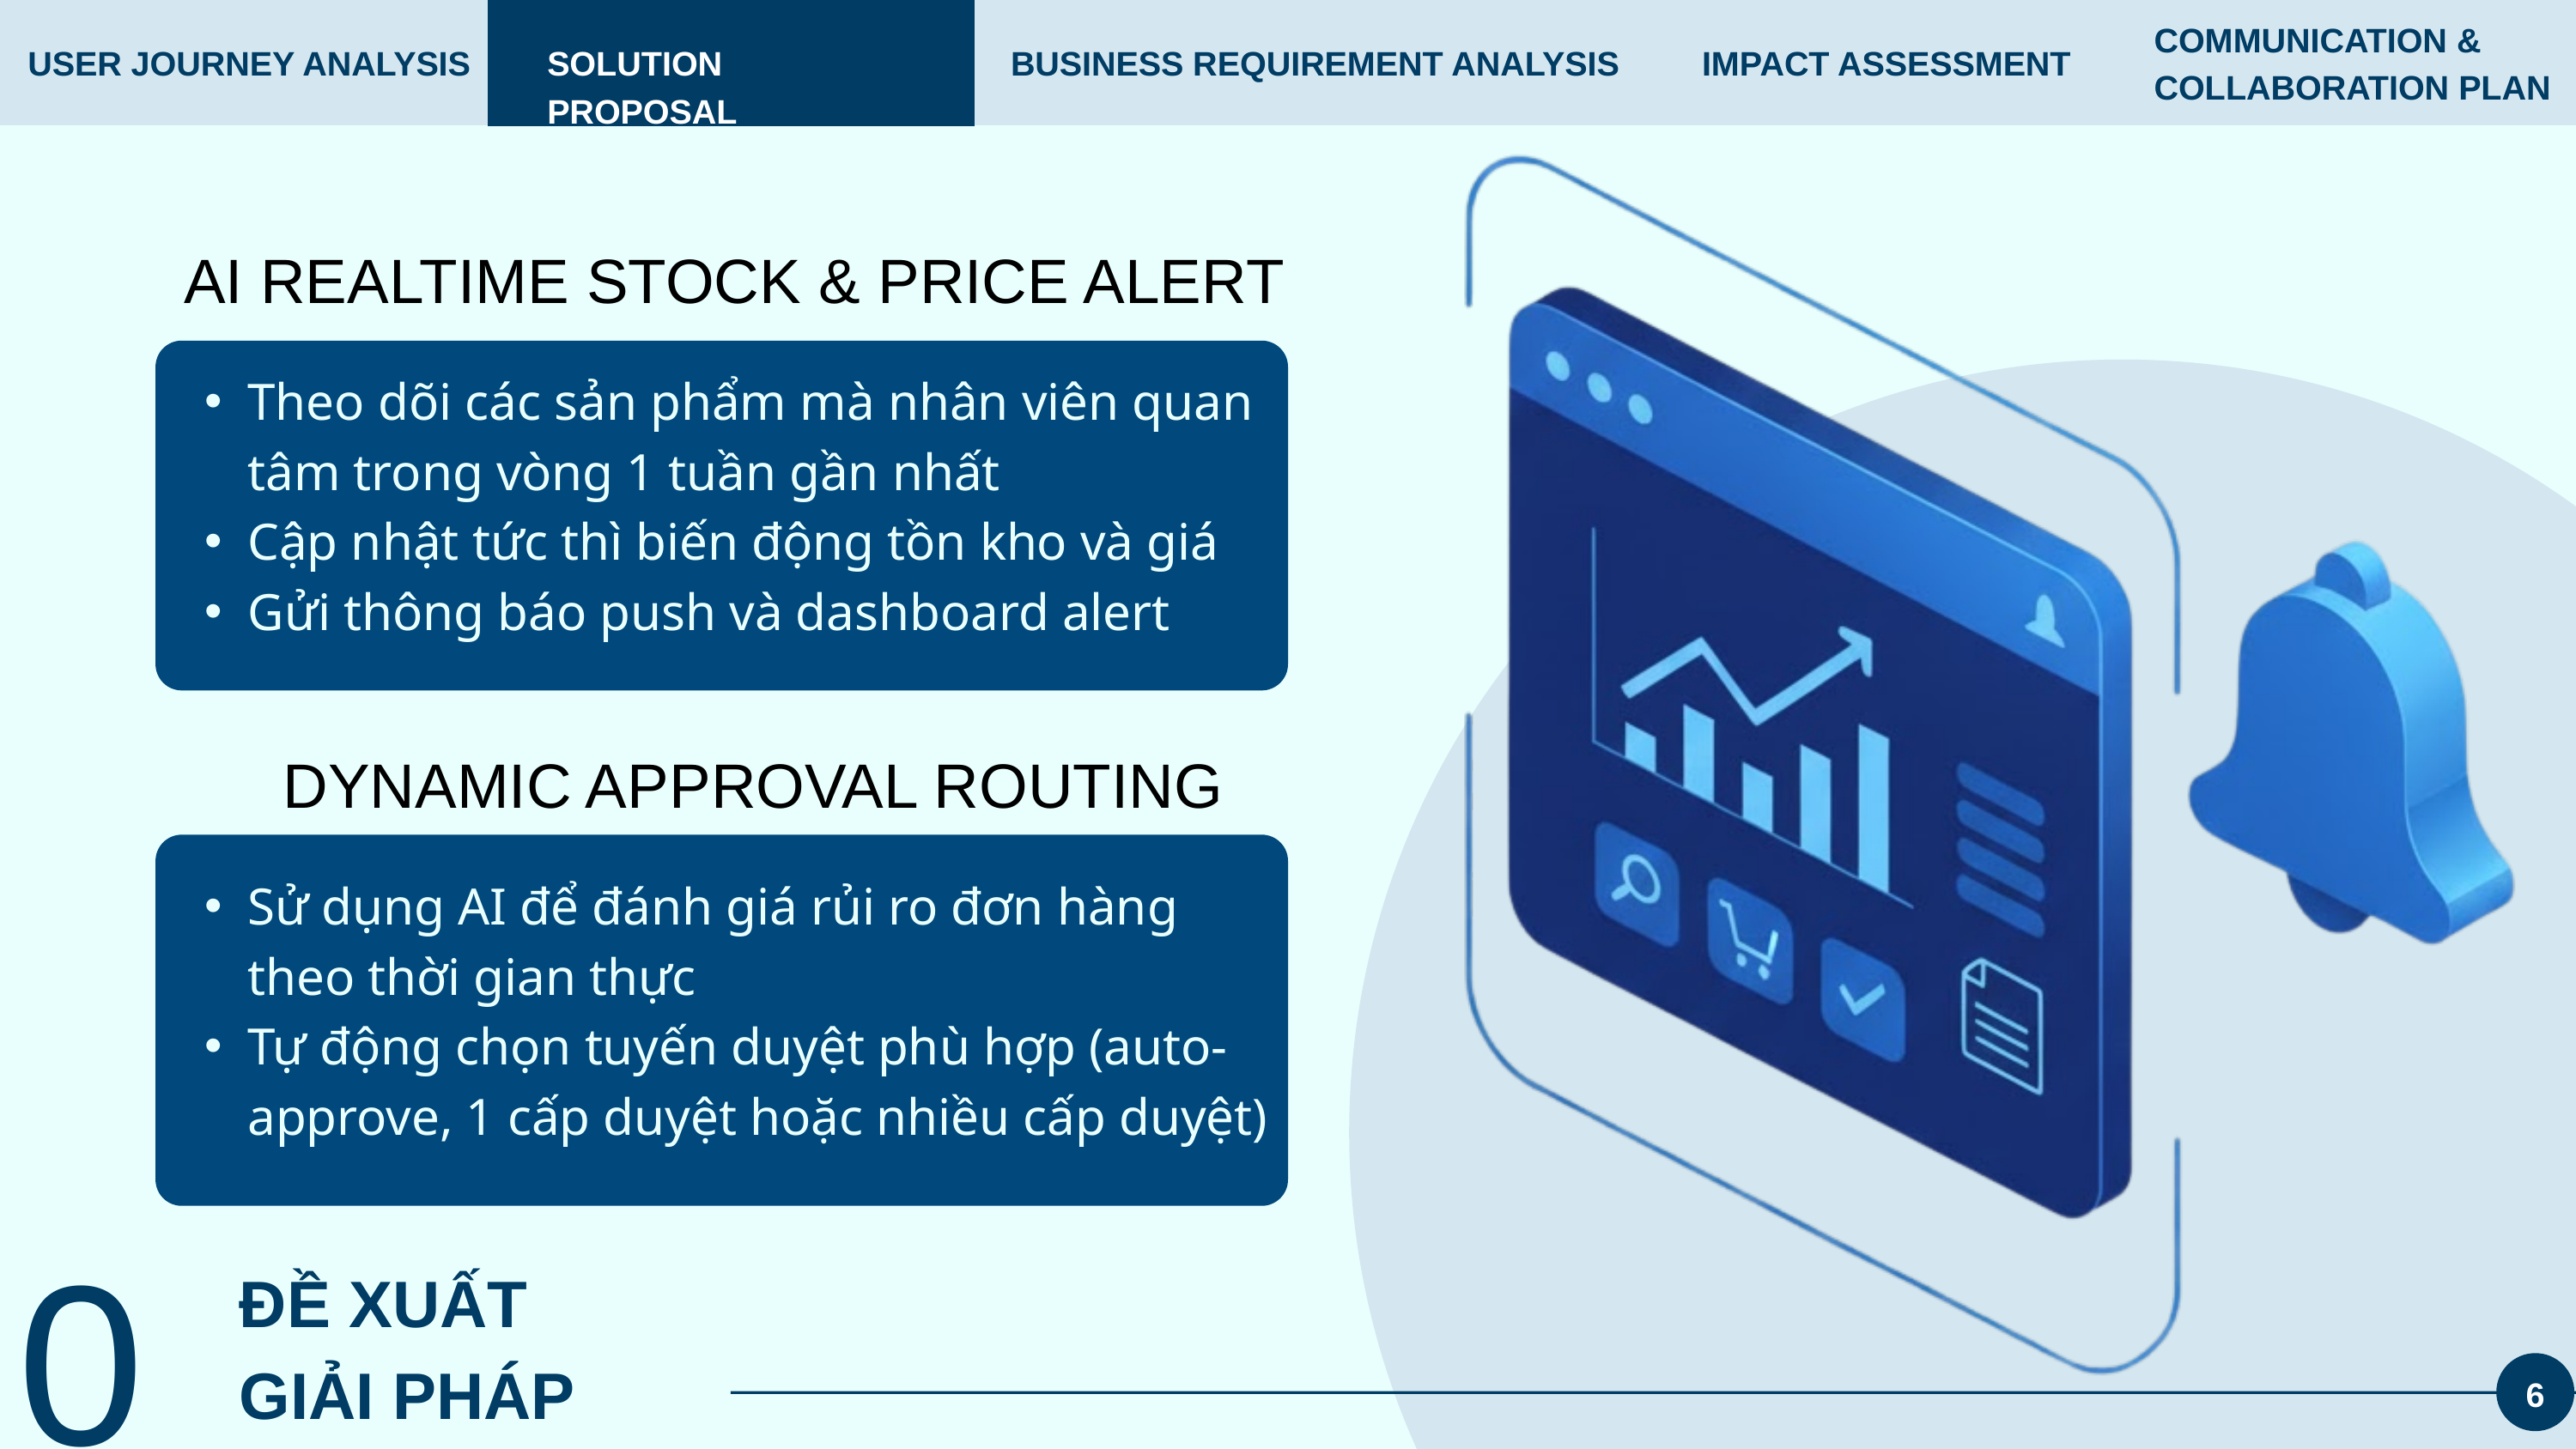

COMMUNICATION &
COLLABORATION PLAN
USER JOURNEY ANALYSIS
SOLUTION PROPOSAL
BUSINESS REQUIREMENT ANALYSIS
IMPACT ASSESSMENT

AI REALTIME STOCK & PRICE ALERT

Theo dõi các sản phẩm mà nhân viên quan tâm trong vòng 1 tuần gần nhất
Cập nhật tức thì biến động tồn kho và giá
Gửi thông báo push và dashboard alert

DYNAMIC APPROVAL ROUTING

Sử dụng AI để đánh giá rủi ro đơn hàng theo thời gian thực
Tự động chọn tuyến duyệt phù hợp (auto-approve, 1 cấp duyệt hoặc nhiều cấp duyệt)
02
ĐỀ XUẤT
GIẢI PHÁP

6